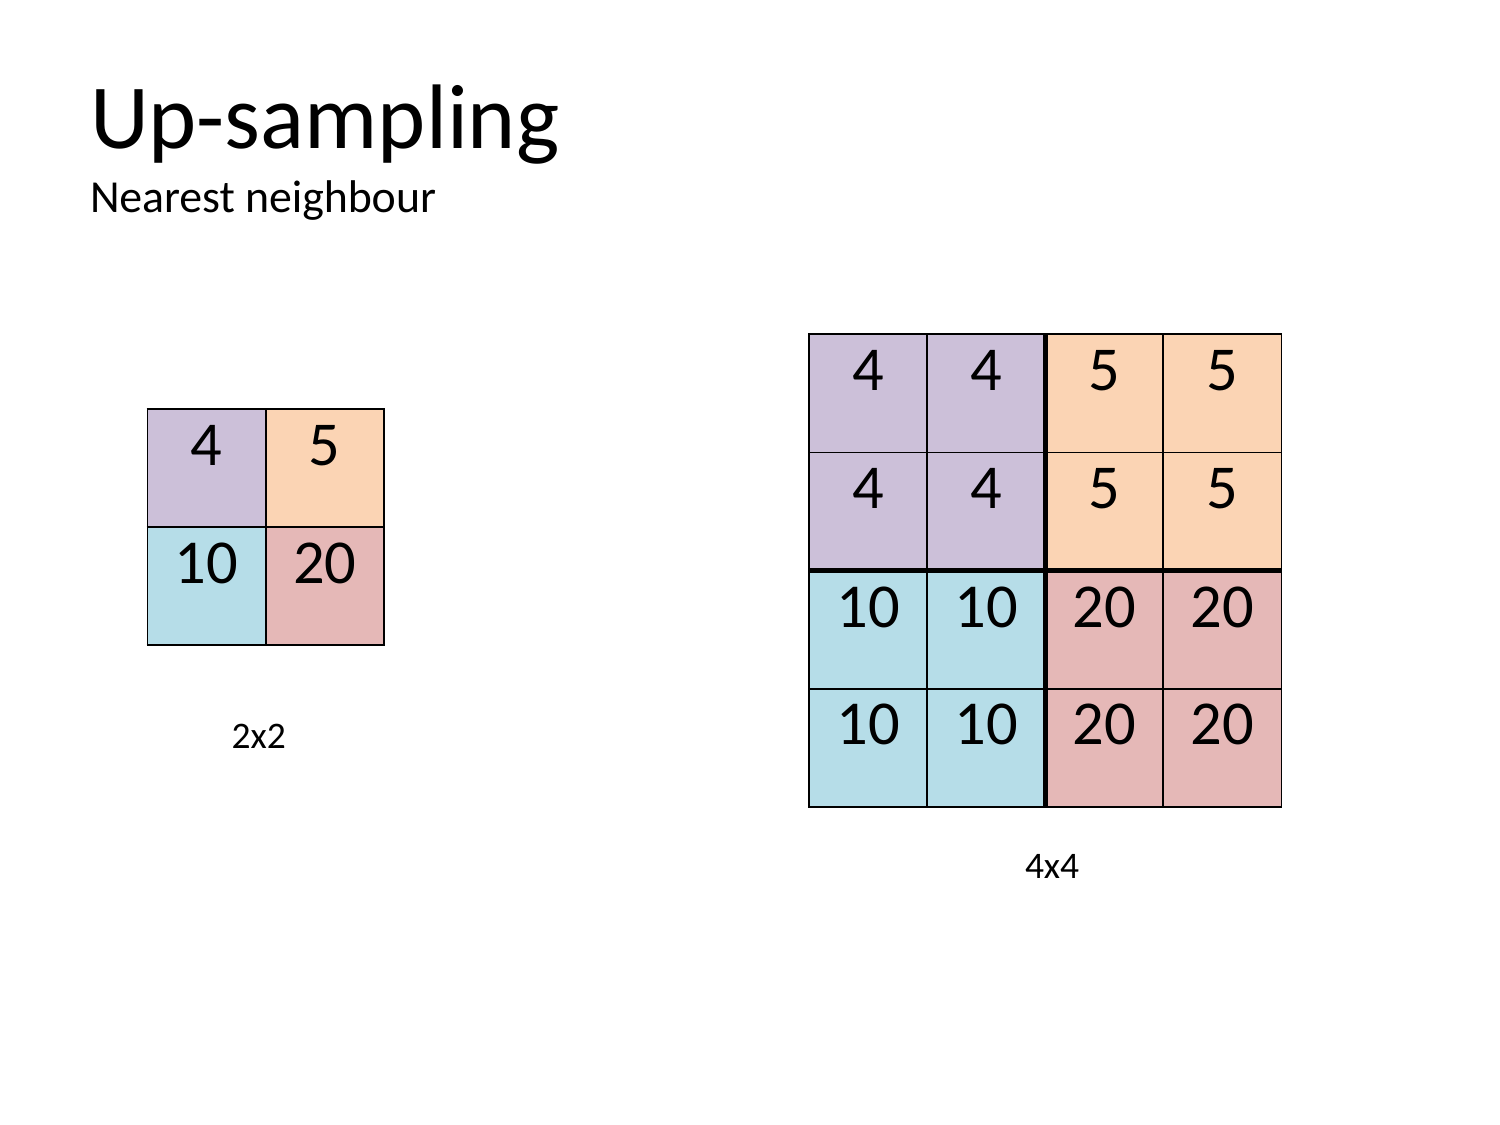

# Up-sampling Nearest neighbour
| 4 | 4 | 5 | 5 |
| --- | --- | --- | --- |
| 4 | 4 | 5 | 5 |
| 10 | 10 | 20 | 20 |
| 10 | 10 | 20 | 20 |
| 4 | 5 |
| --- | --- |
| 10 | 20 |
2x2
4x4